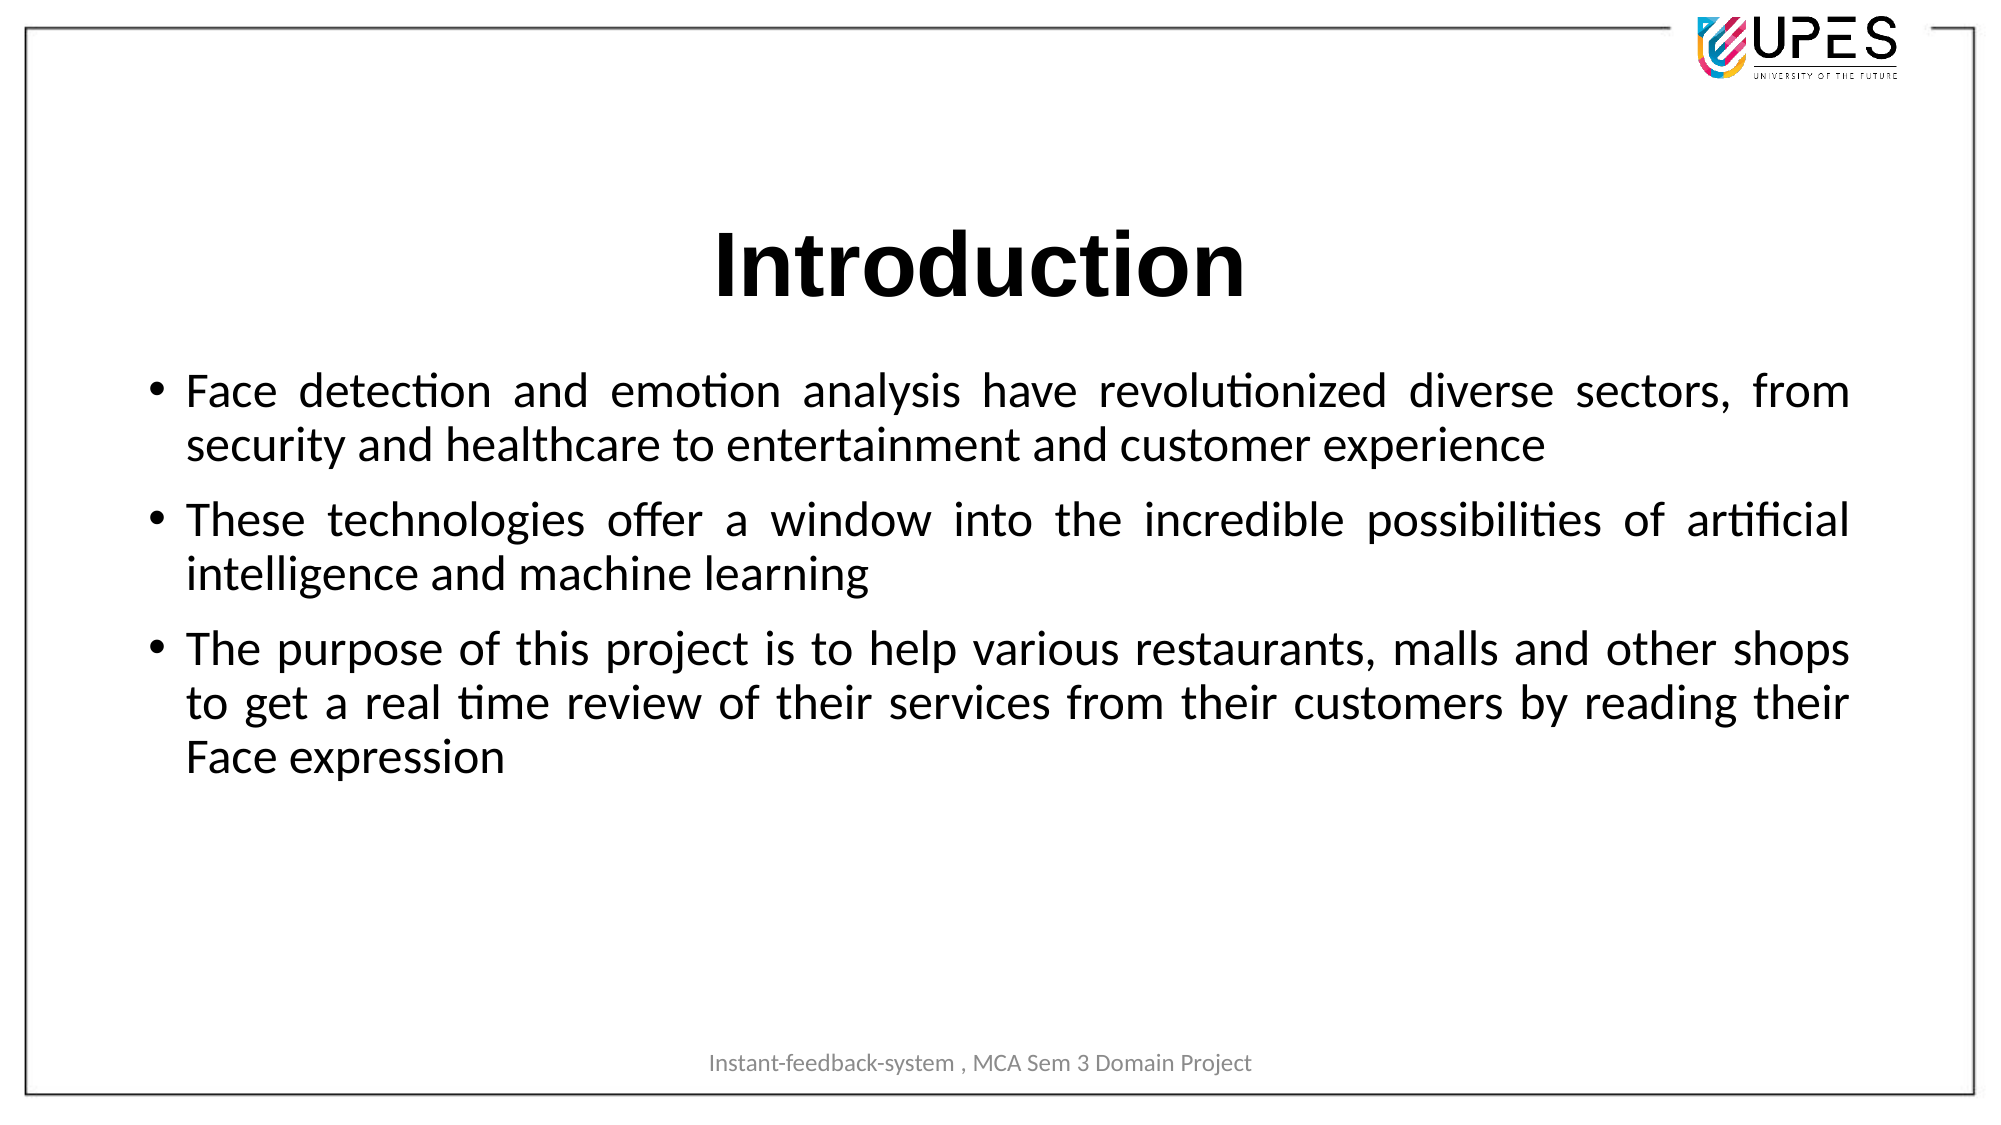

# Introduction
Face detection and emotion analysis have revolutionized diverse sectors, from security and healthcare to entertainment and customer experience
These technologies offer a window into the incredible possibilities of artificial intelligence and machine learning
The purpose of this project is to help various restaurants, malls and other shops to get a real time review of their services from their customers by reading their Face expression
Instant-feedback-system , MCA Sem 3 Domain Project